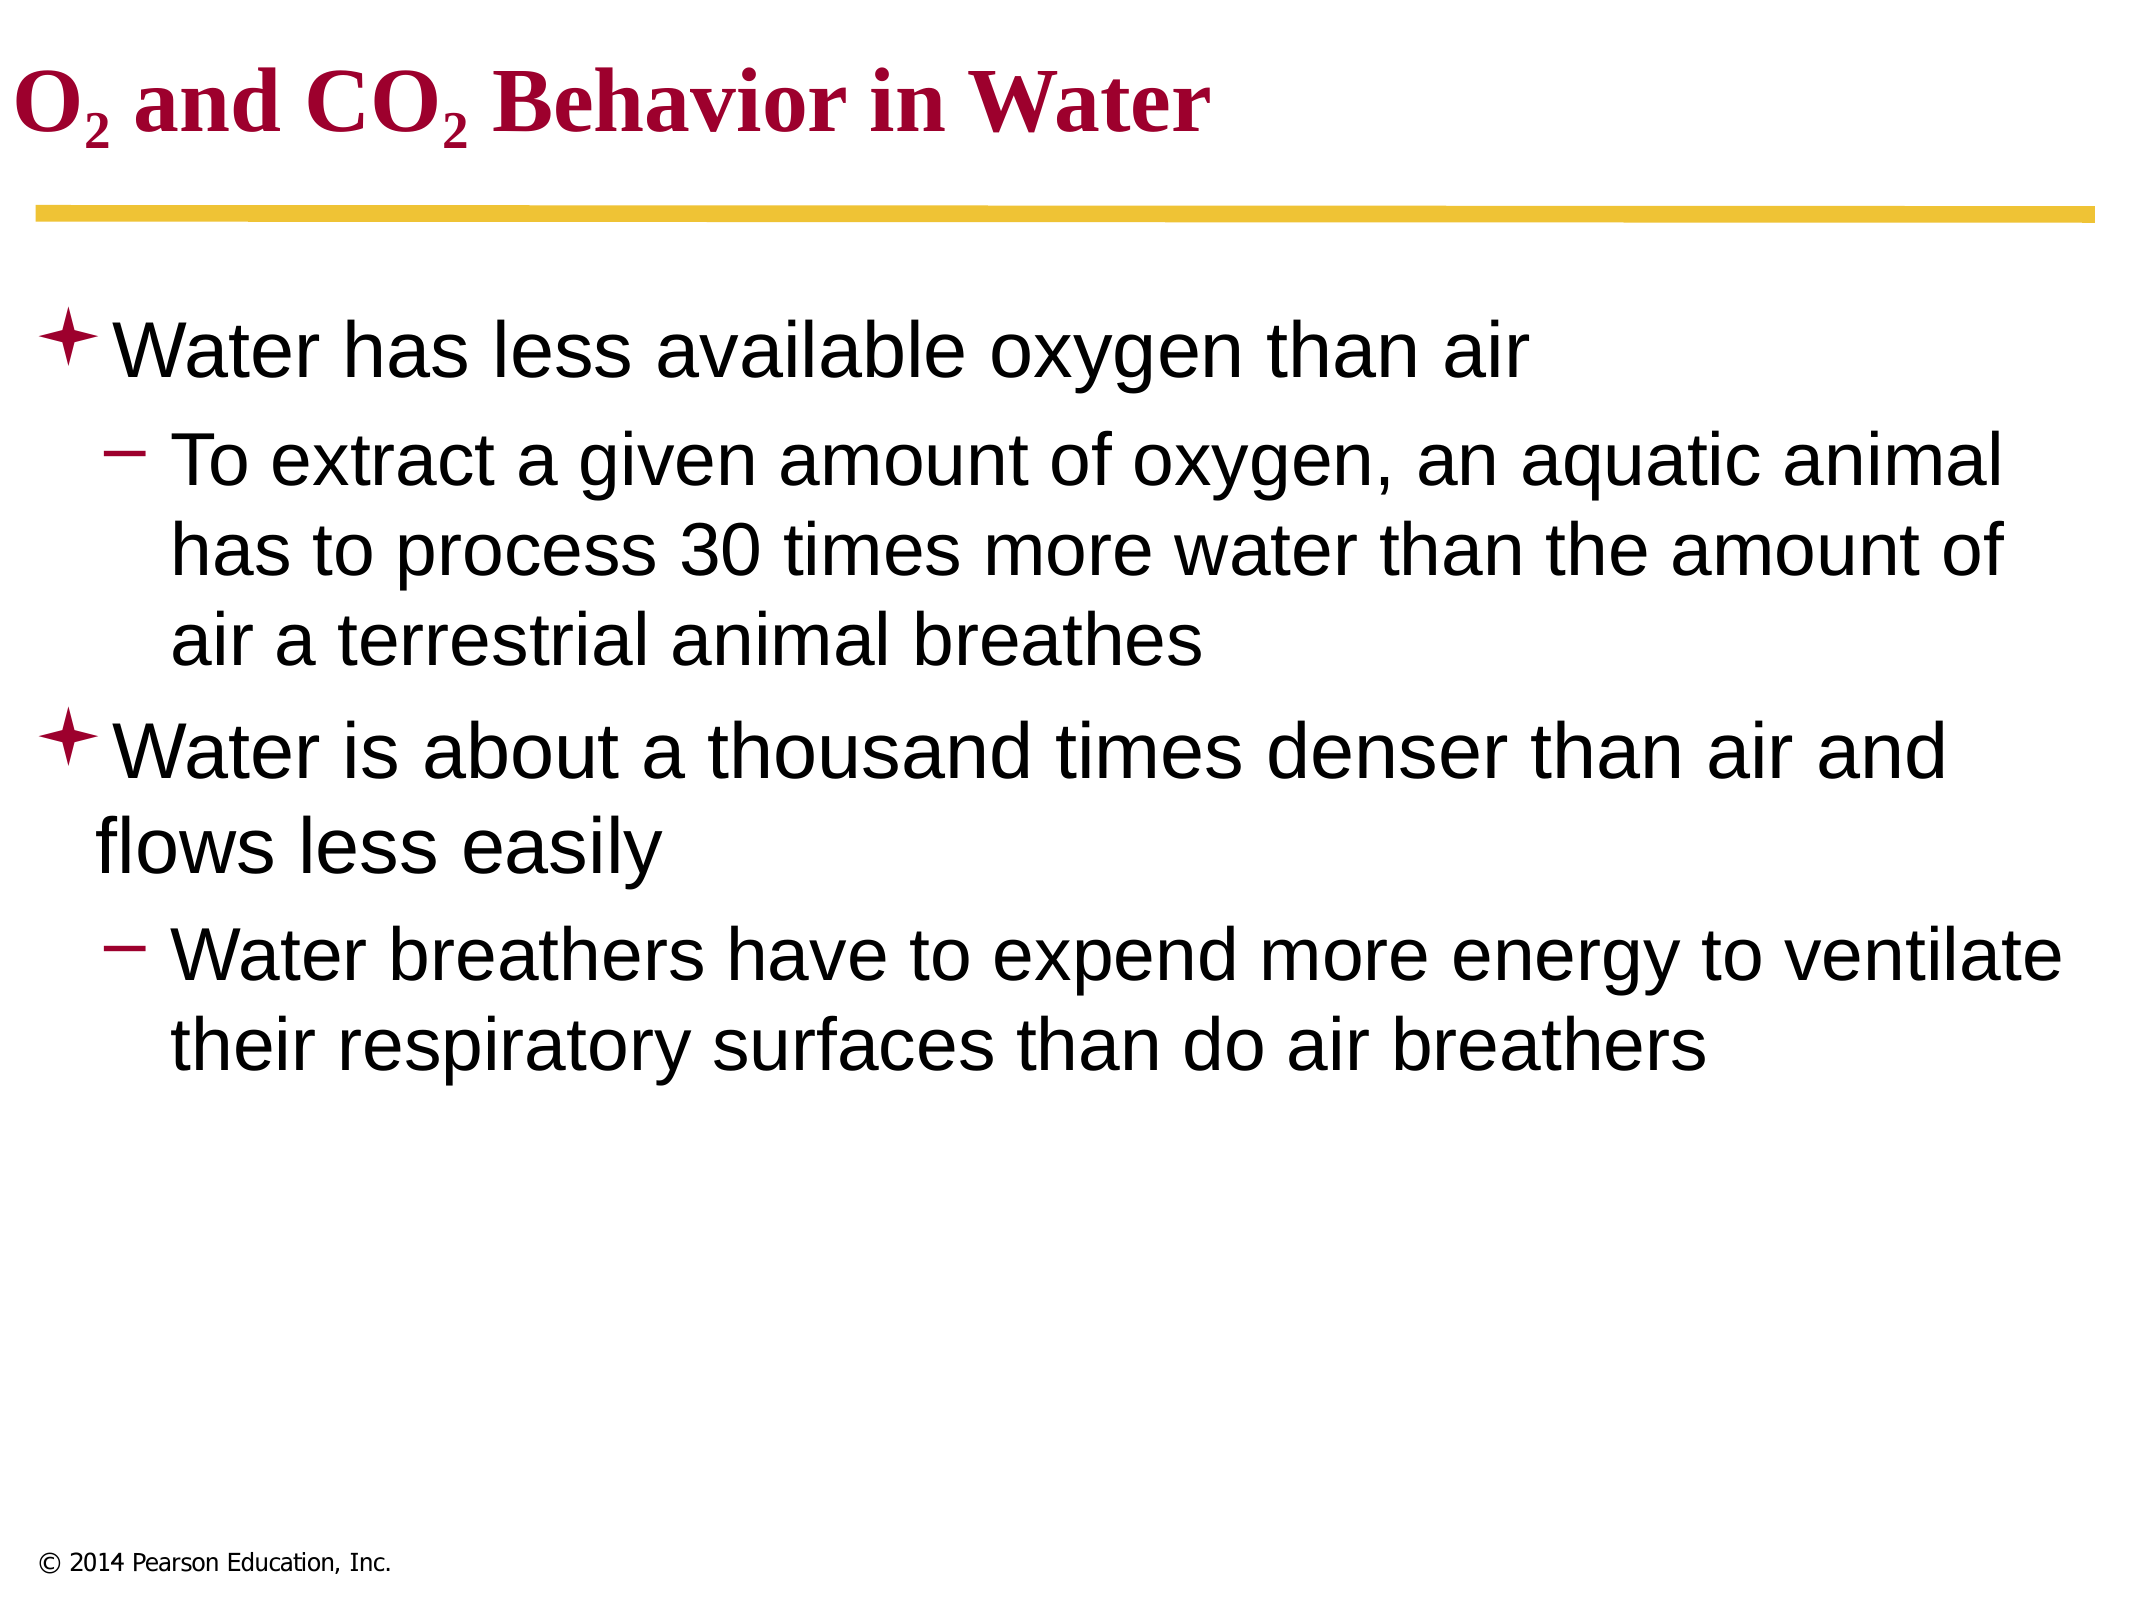

O2 and CO2 Behavior in Water

Water has less available oxygen than air
To extract a given amount of oxygen, an aquatic animal has to process 30 times more water than the amount of air a terrestrial animal breathes
Water is about a thousand times denser than air and flows less easily
Water breathers have to expend more energy to ventilate their respiratory surfaces than do air breathers